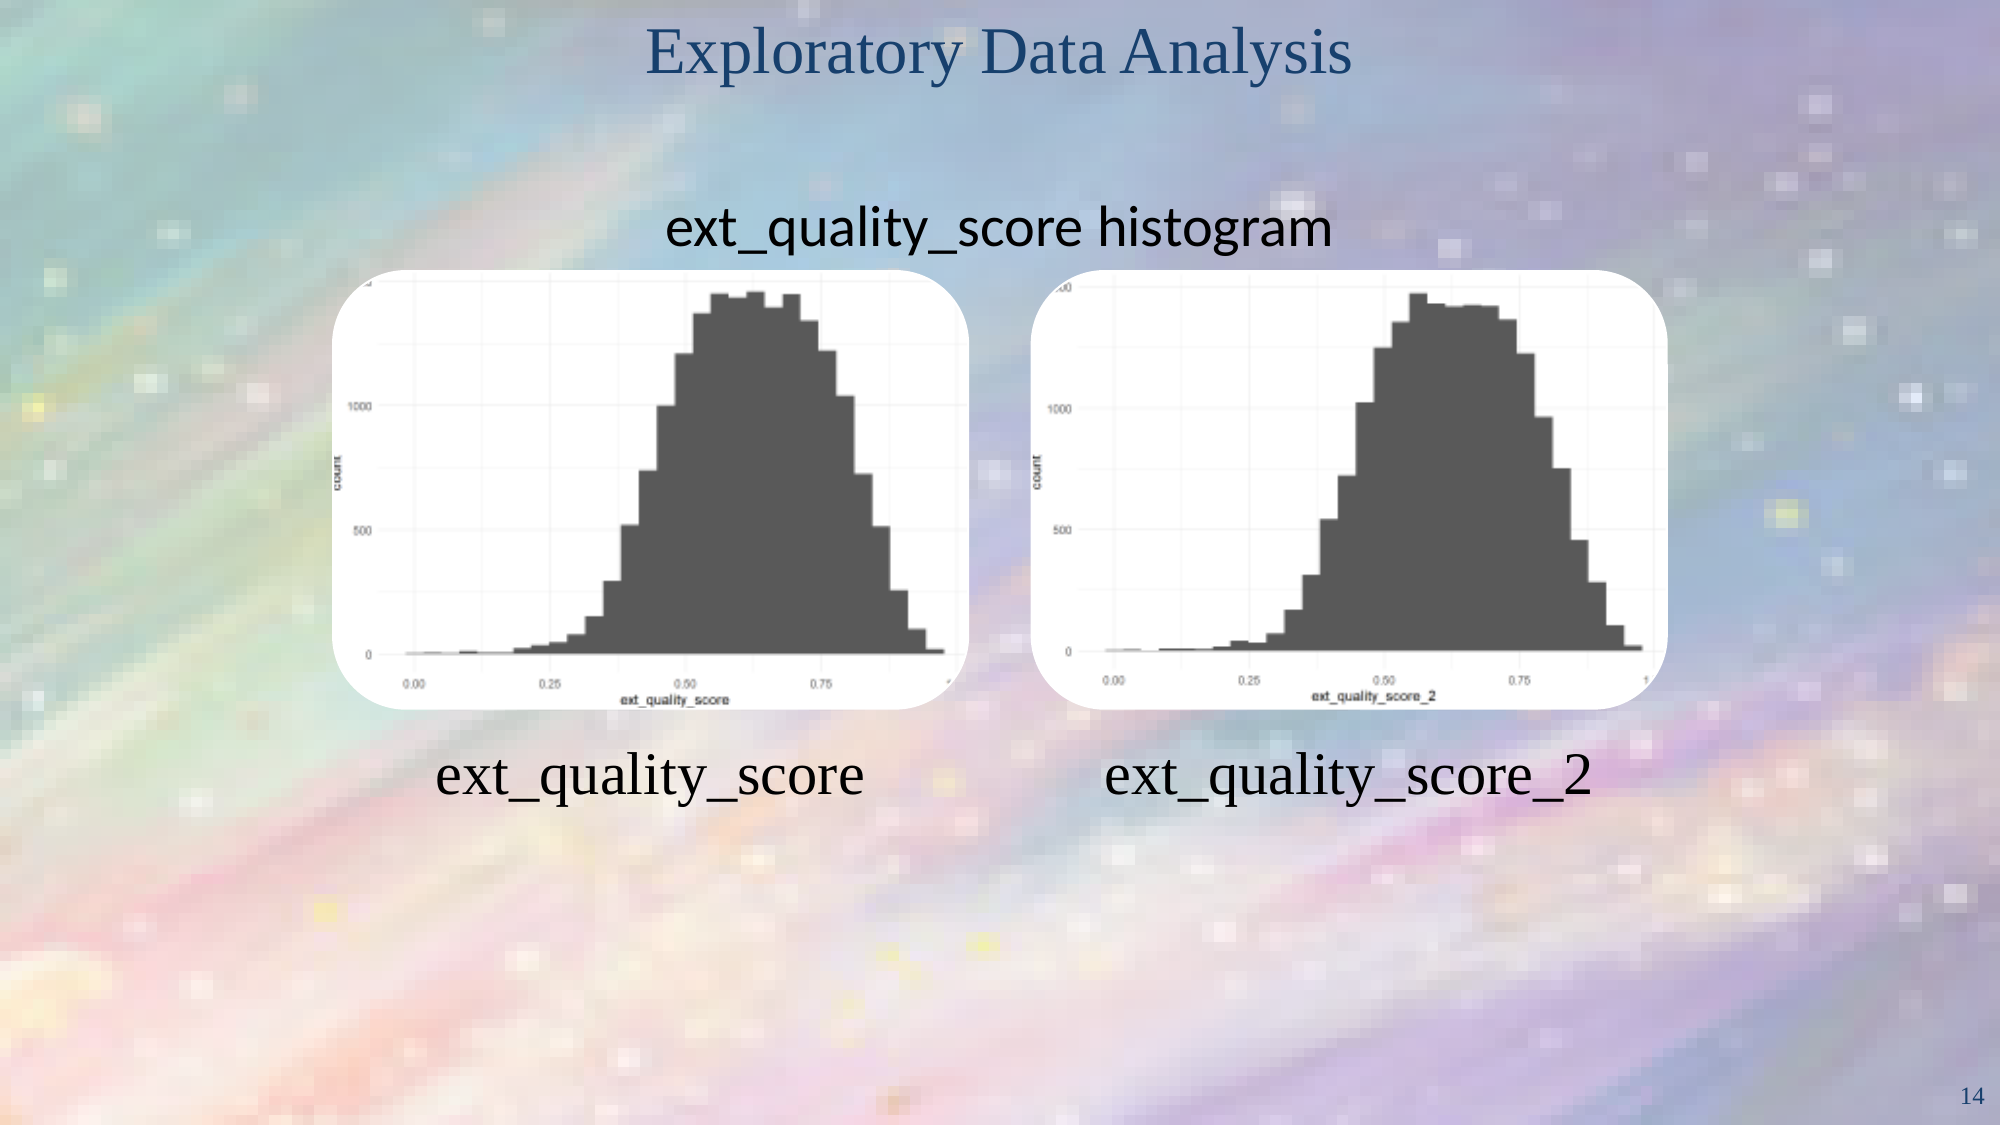

Exploratory Data Analysis
ext_quality_score histogram

ext_quality_score
ext_quality_score_2
14